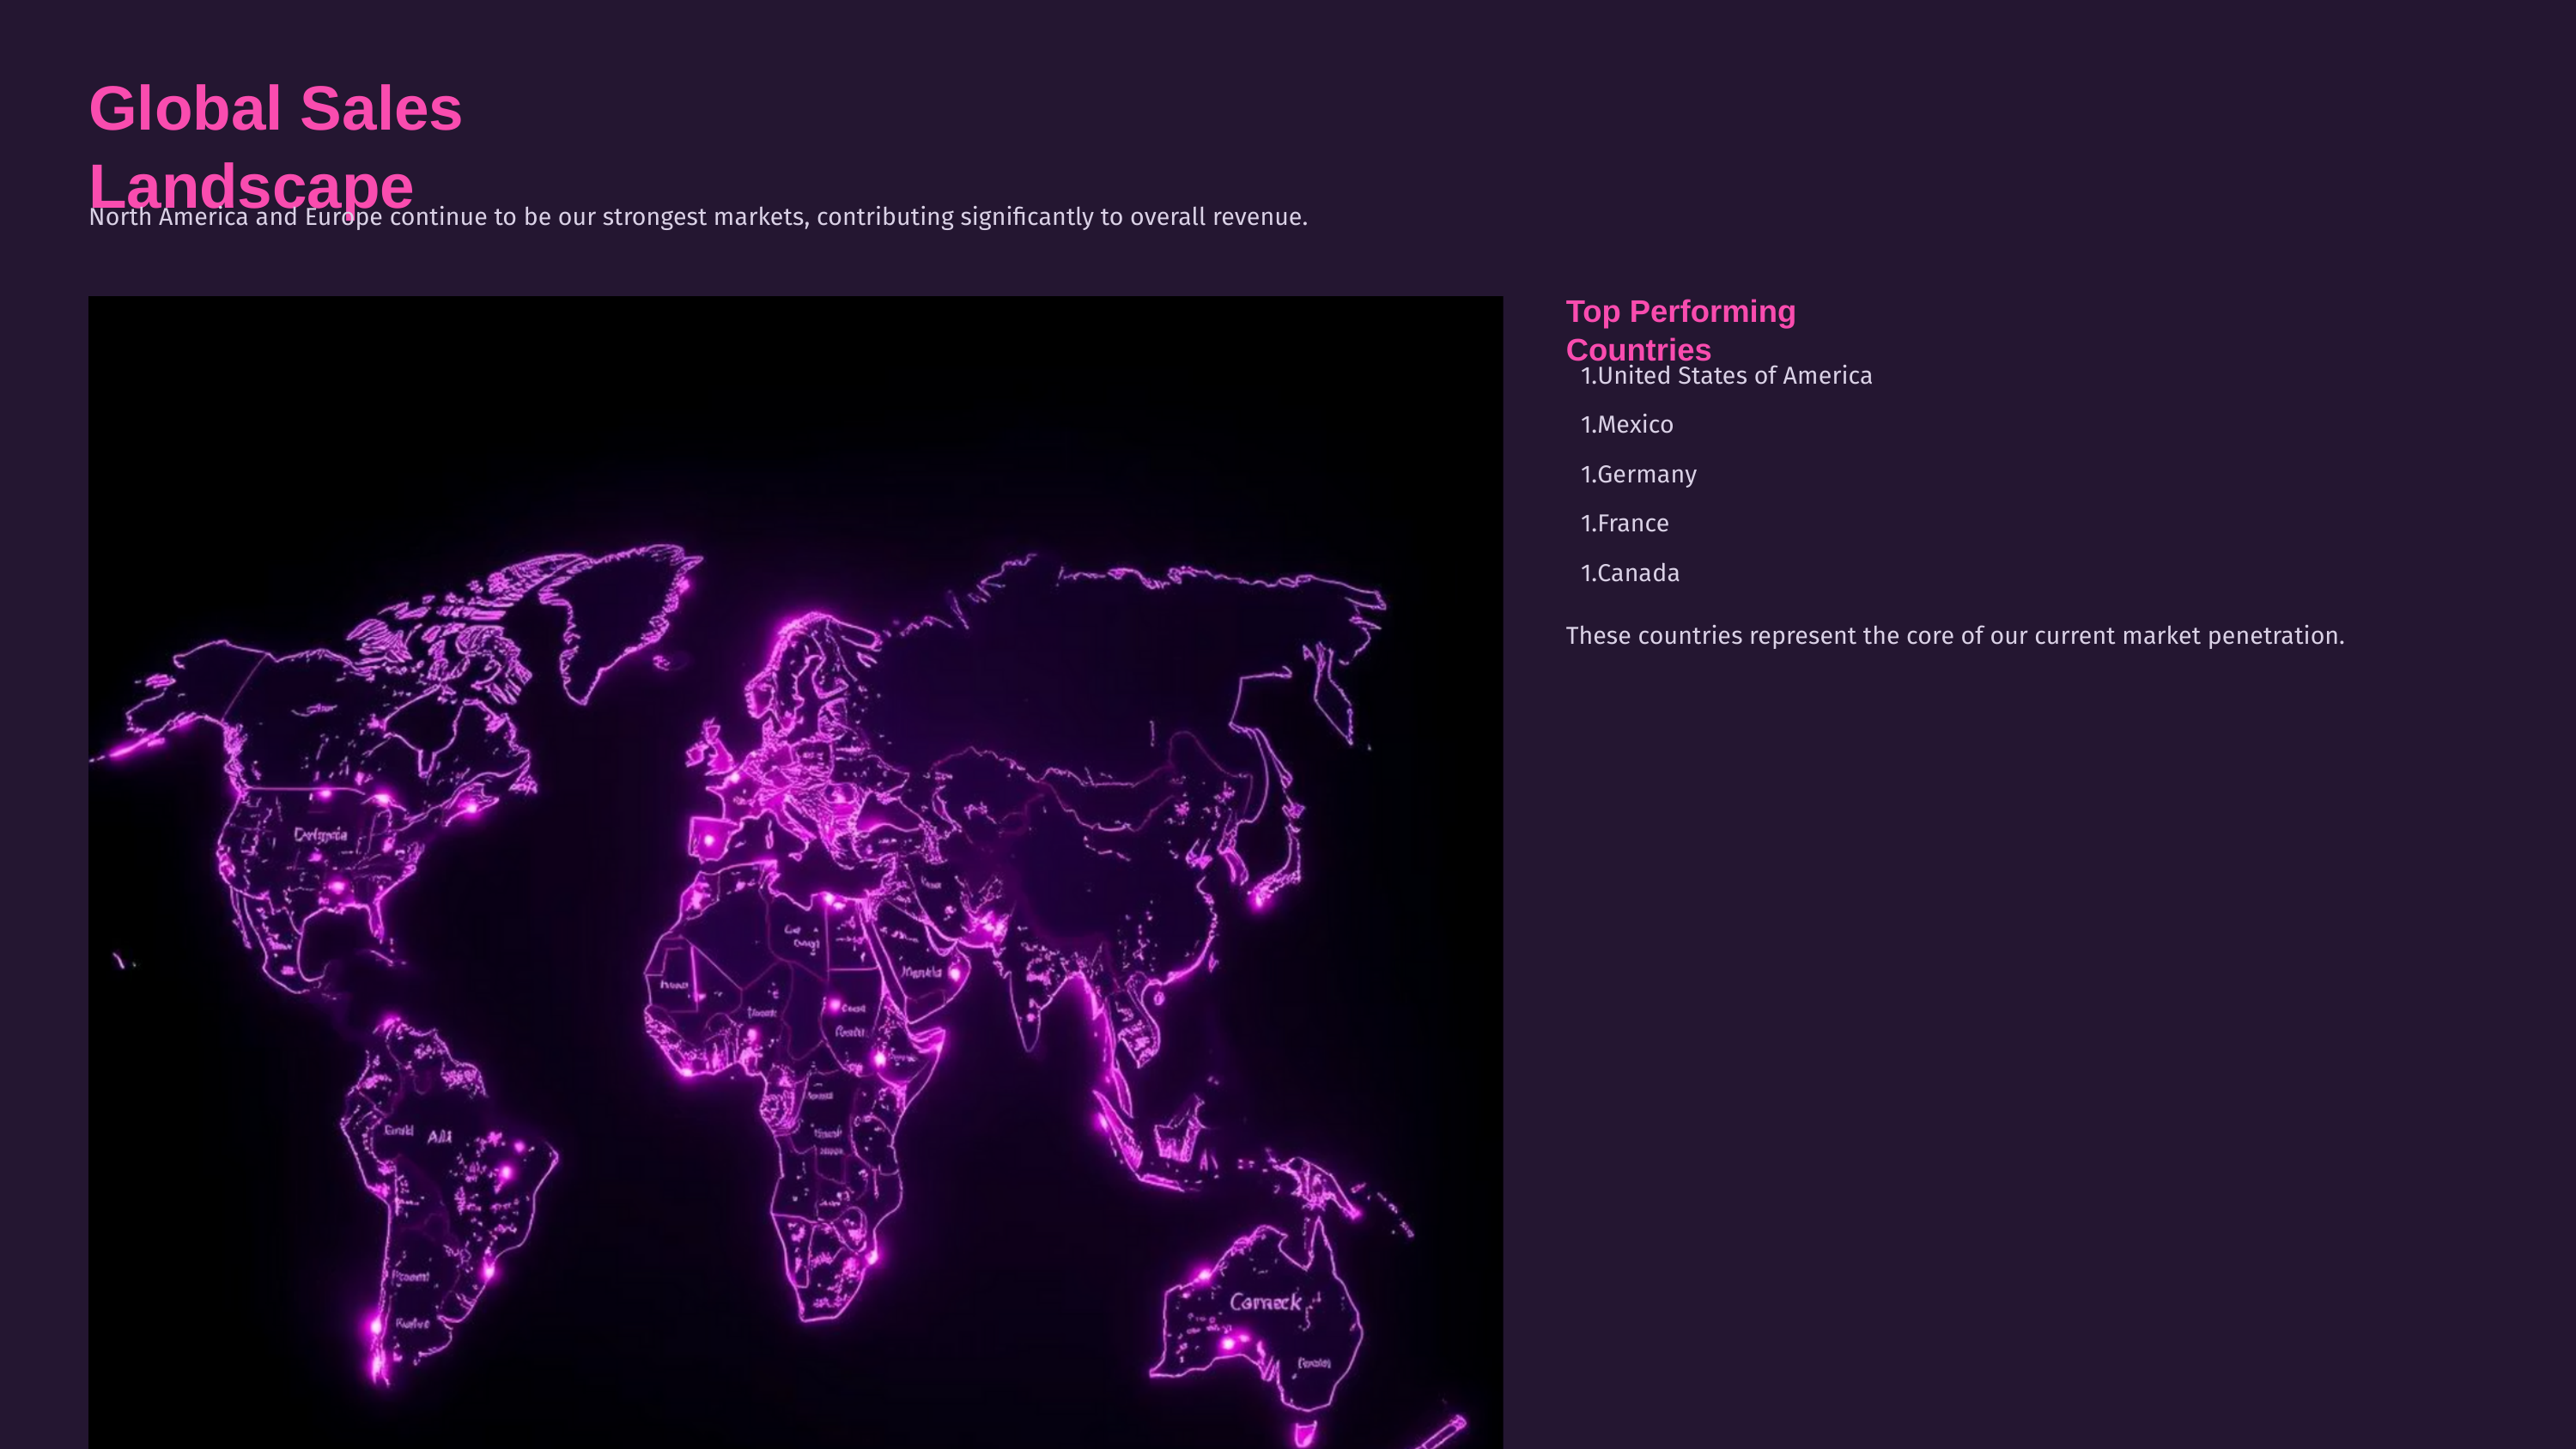

Global Sales Landscape
North America and Europe continue to be our strongest markets, contributing significantly to overall revenue.
Top Performing Countries

United States of America
Mexico
Germany
France
Canada
These countries represent the core of our current market penetration.